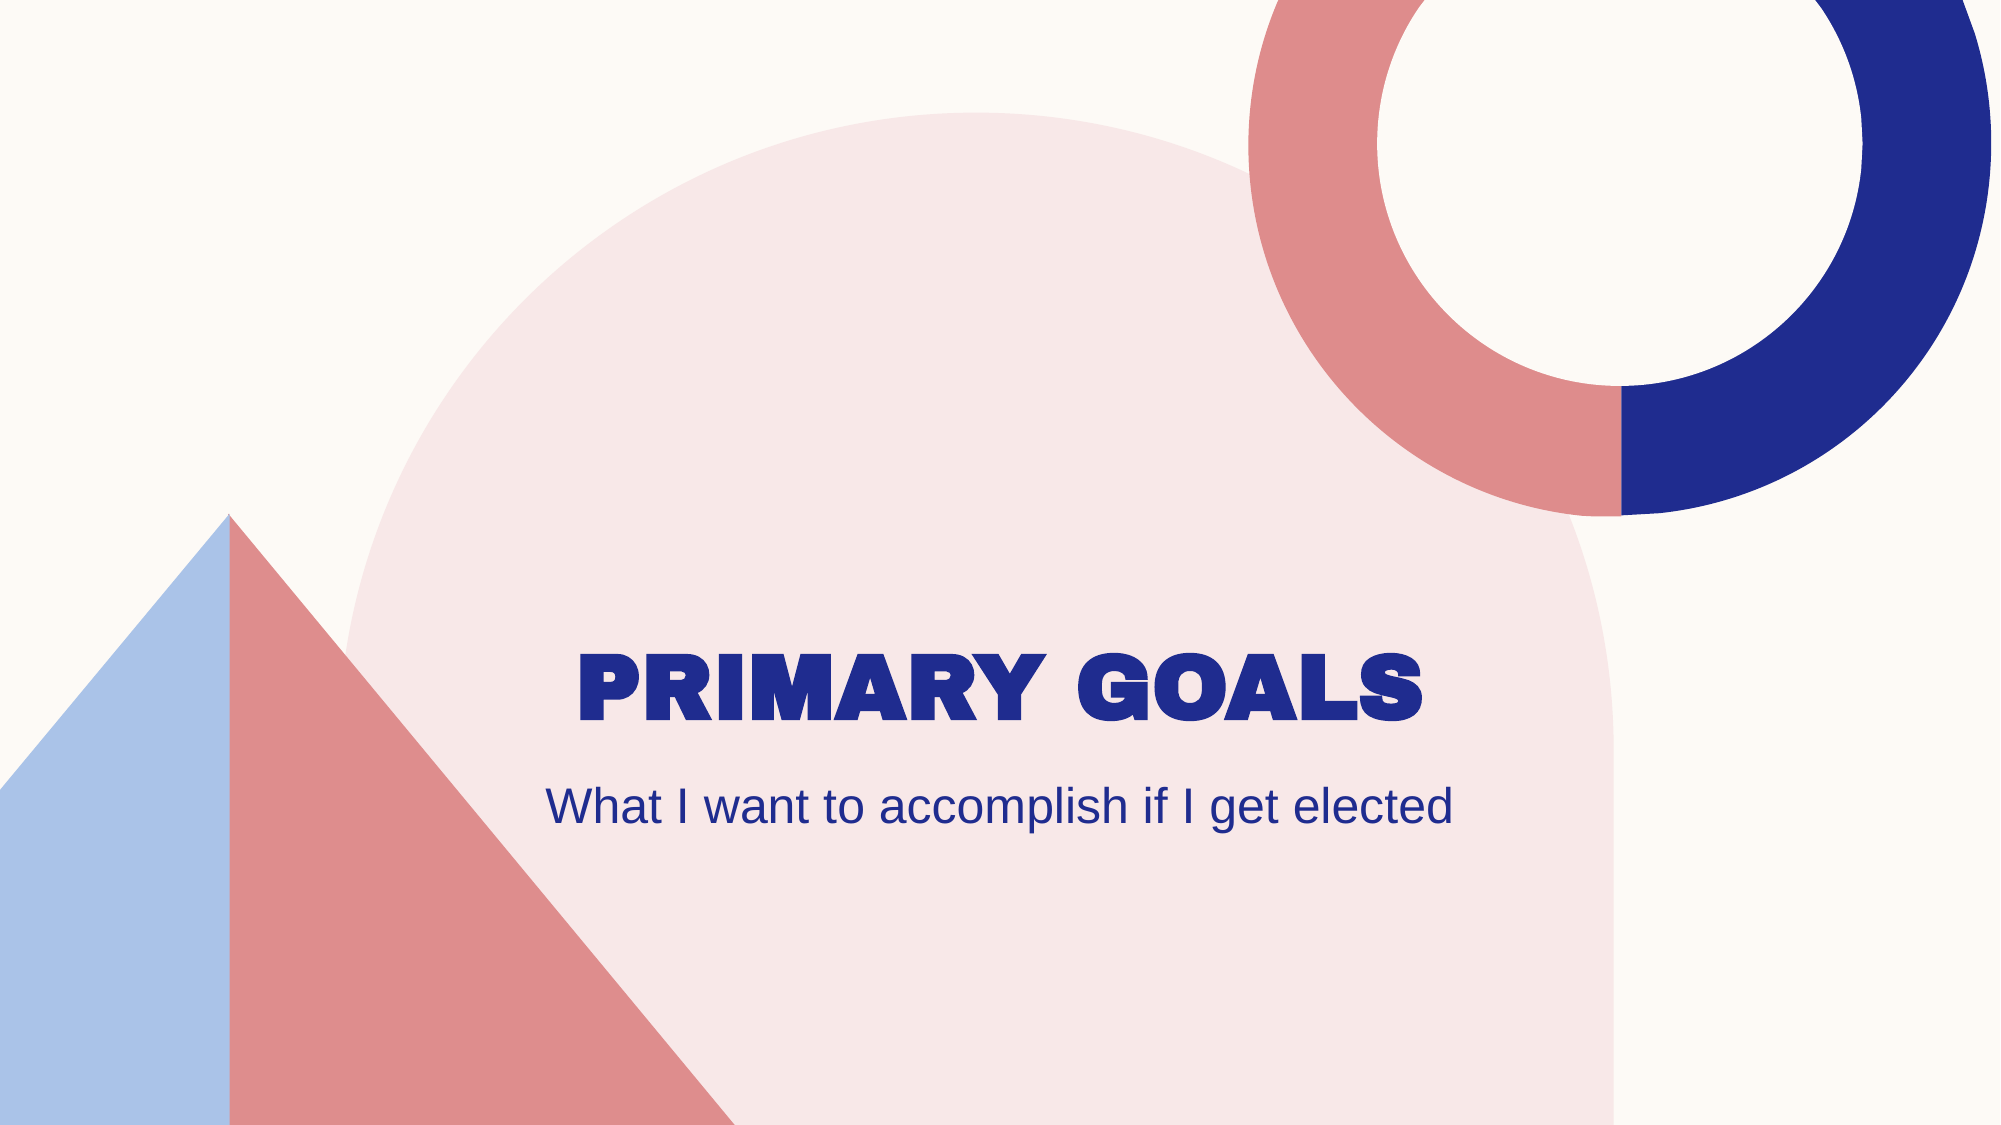

# PRIMARY GOALS
What I want to accomplish if I get elected